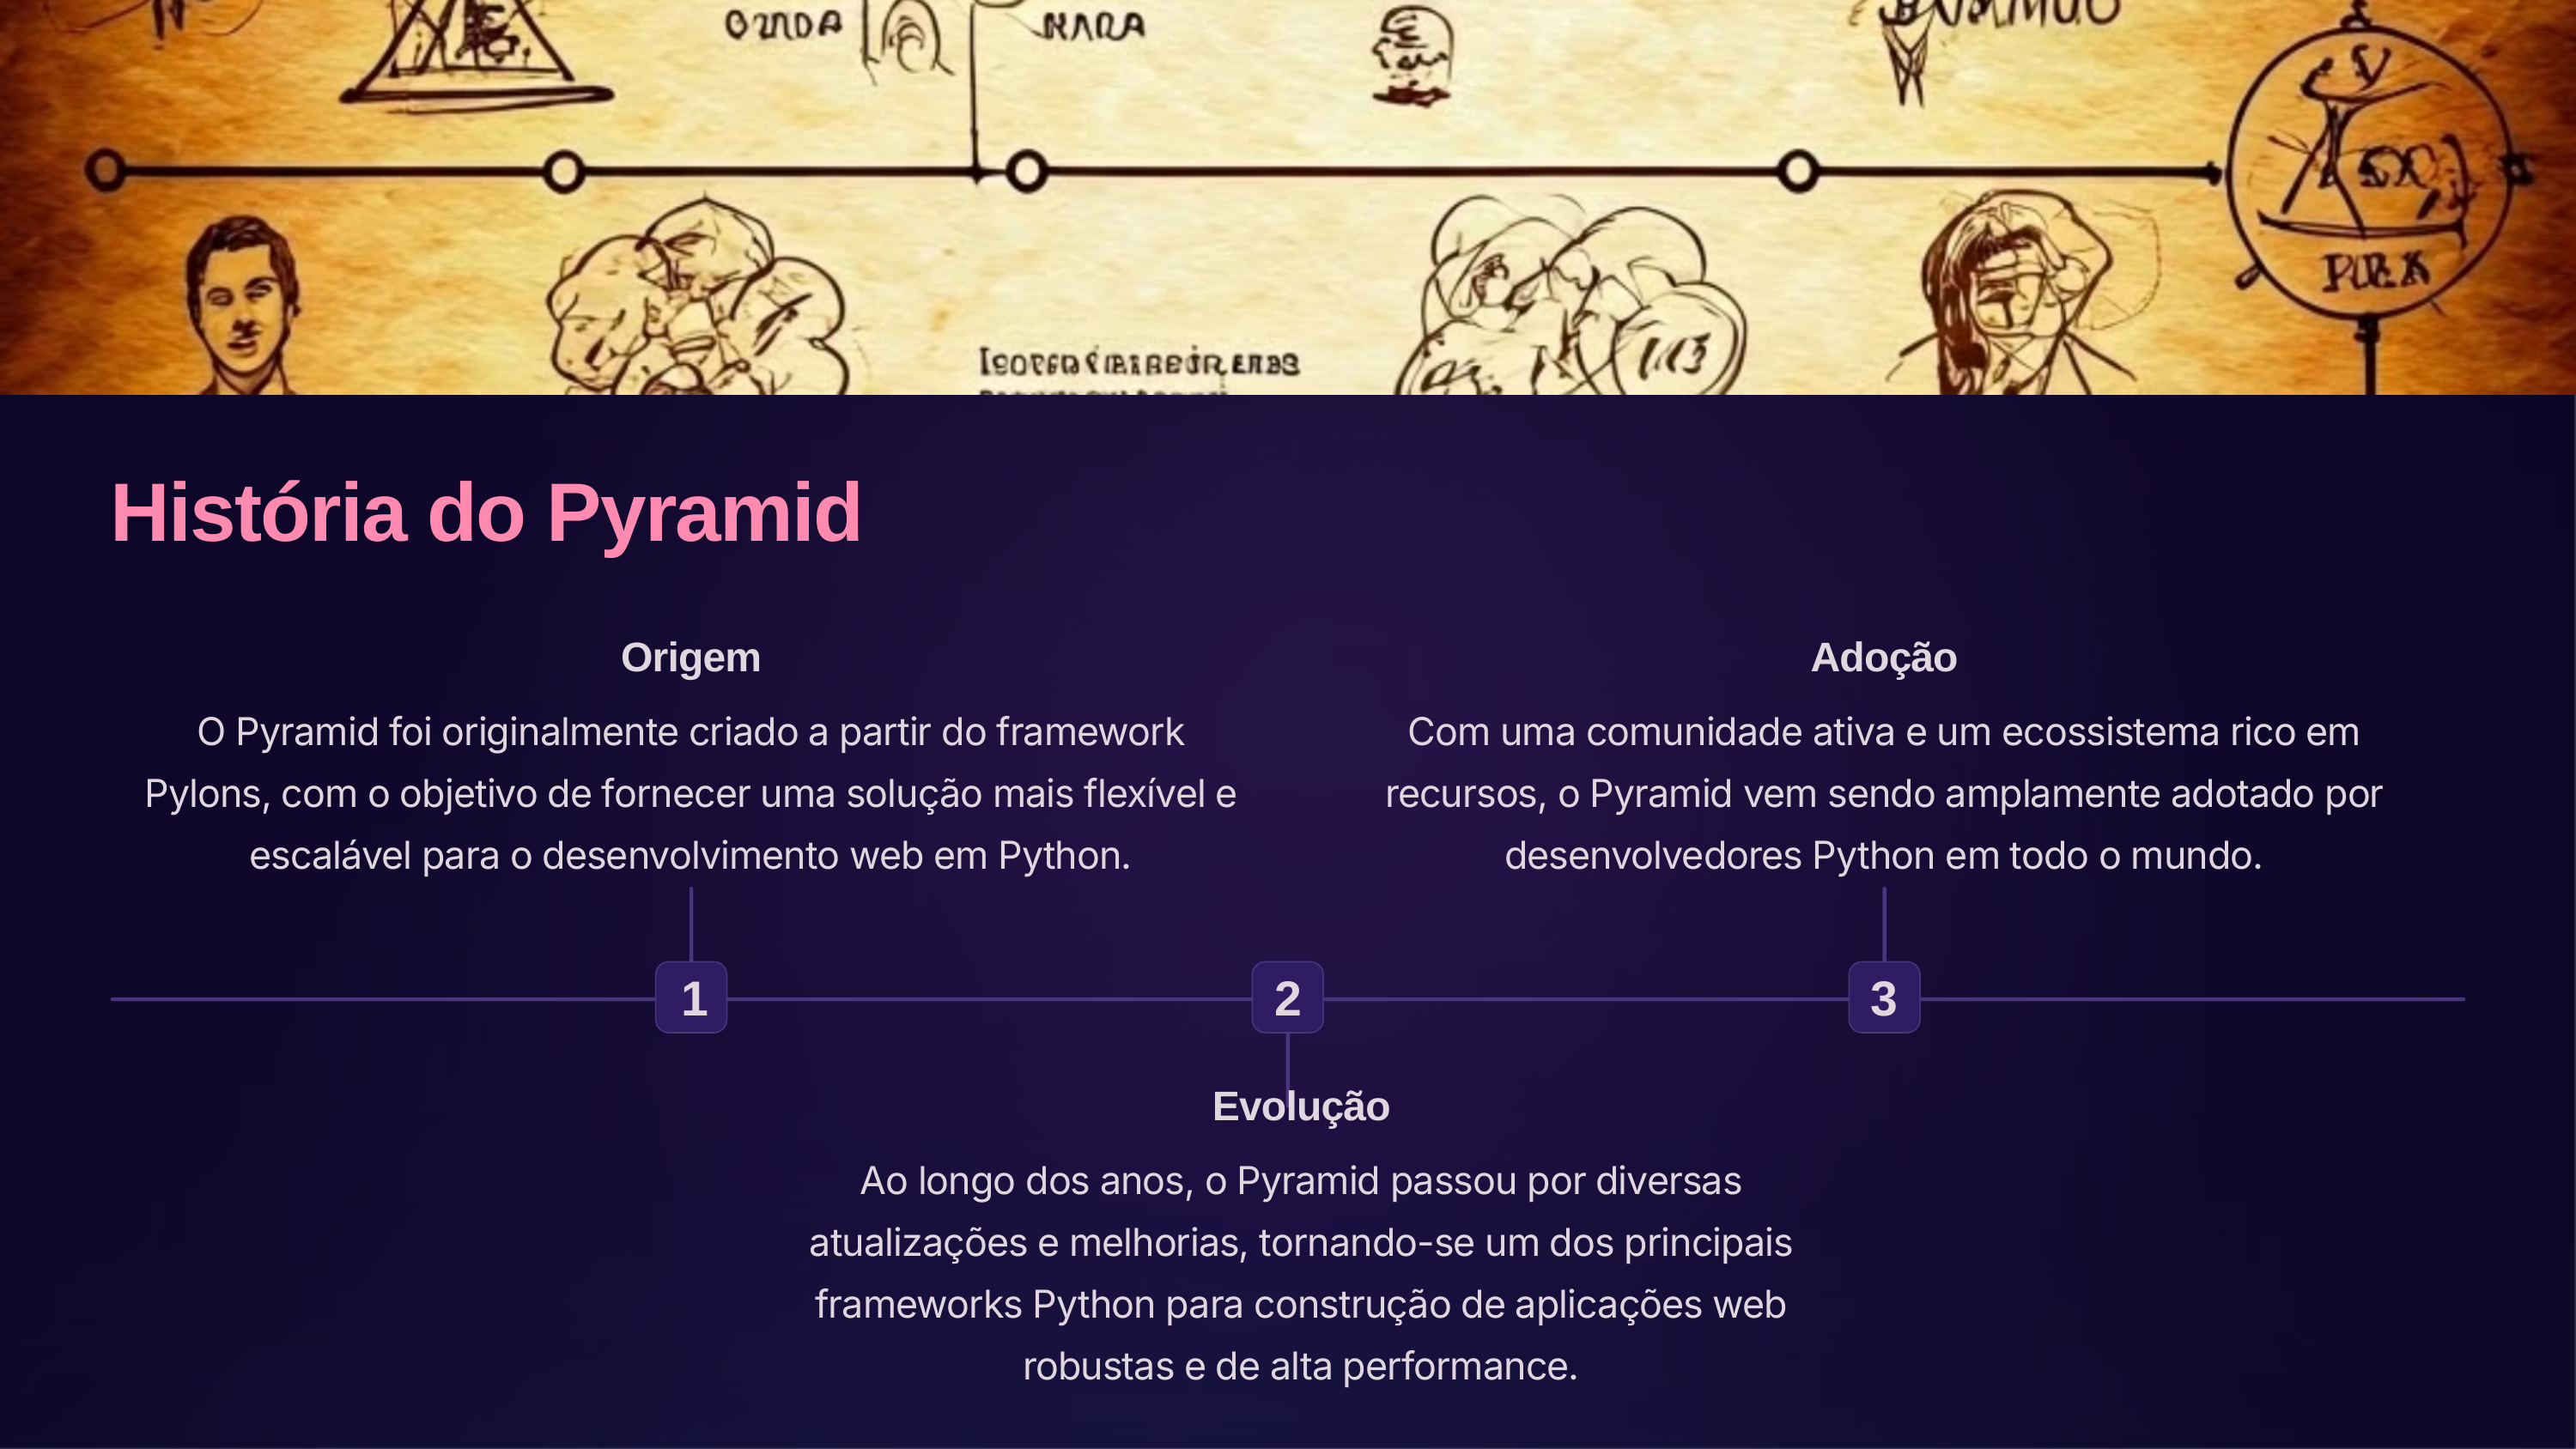

História do Pyramid
Origem
Adoção
O Pyramid foi originalmente criado a partir do framework Pylons, com o objetivo de fornecer uma solução mais flexível e escalável para o desenvolvimento web em Python.
Com uma comunidade ativa e um ecossistema rico em recursos, o Pyramid vem sendo amplamente adotado por desenvolvedores Python em todo o mundo.

1
2
3

Evolução
Ao longo dos anos, o Pyramid passou por diversas atualizações e melhorias, tornando-se um dos principais frameworks Python para construção de aplicações web robustas e de alta performance.